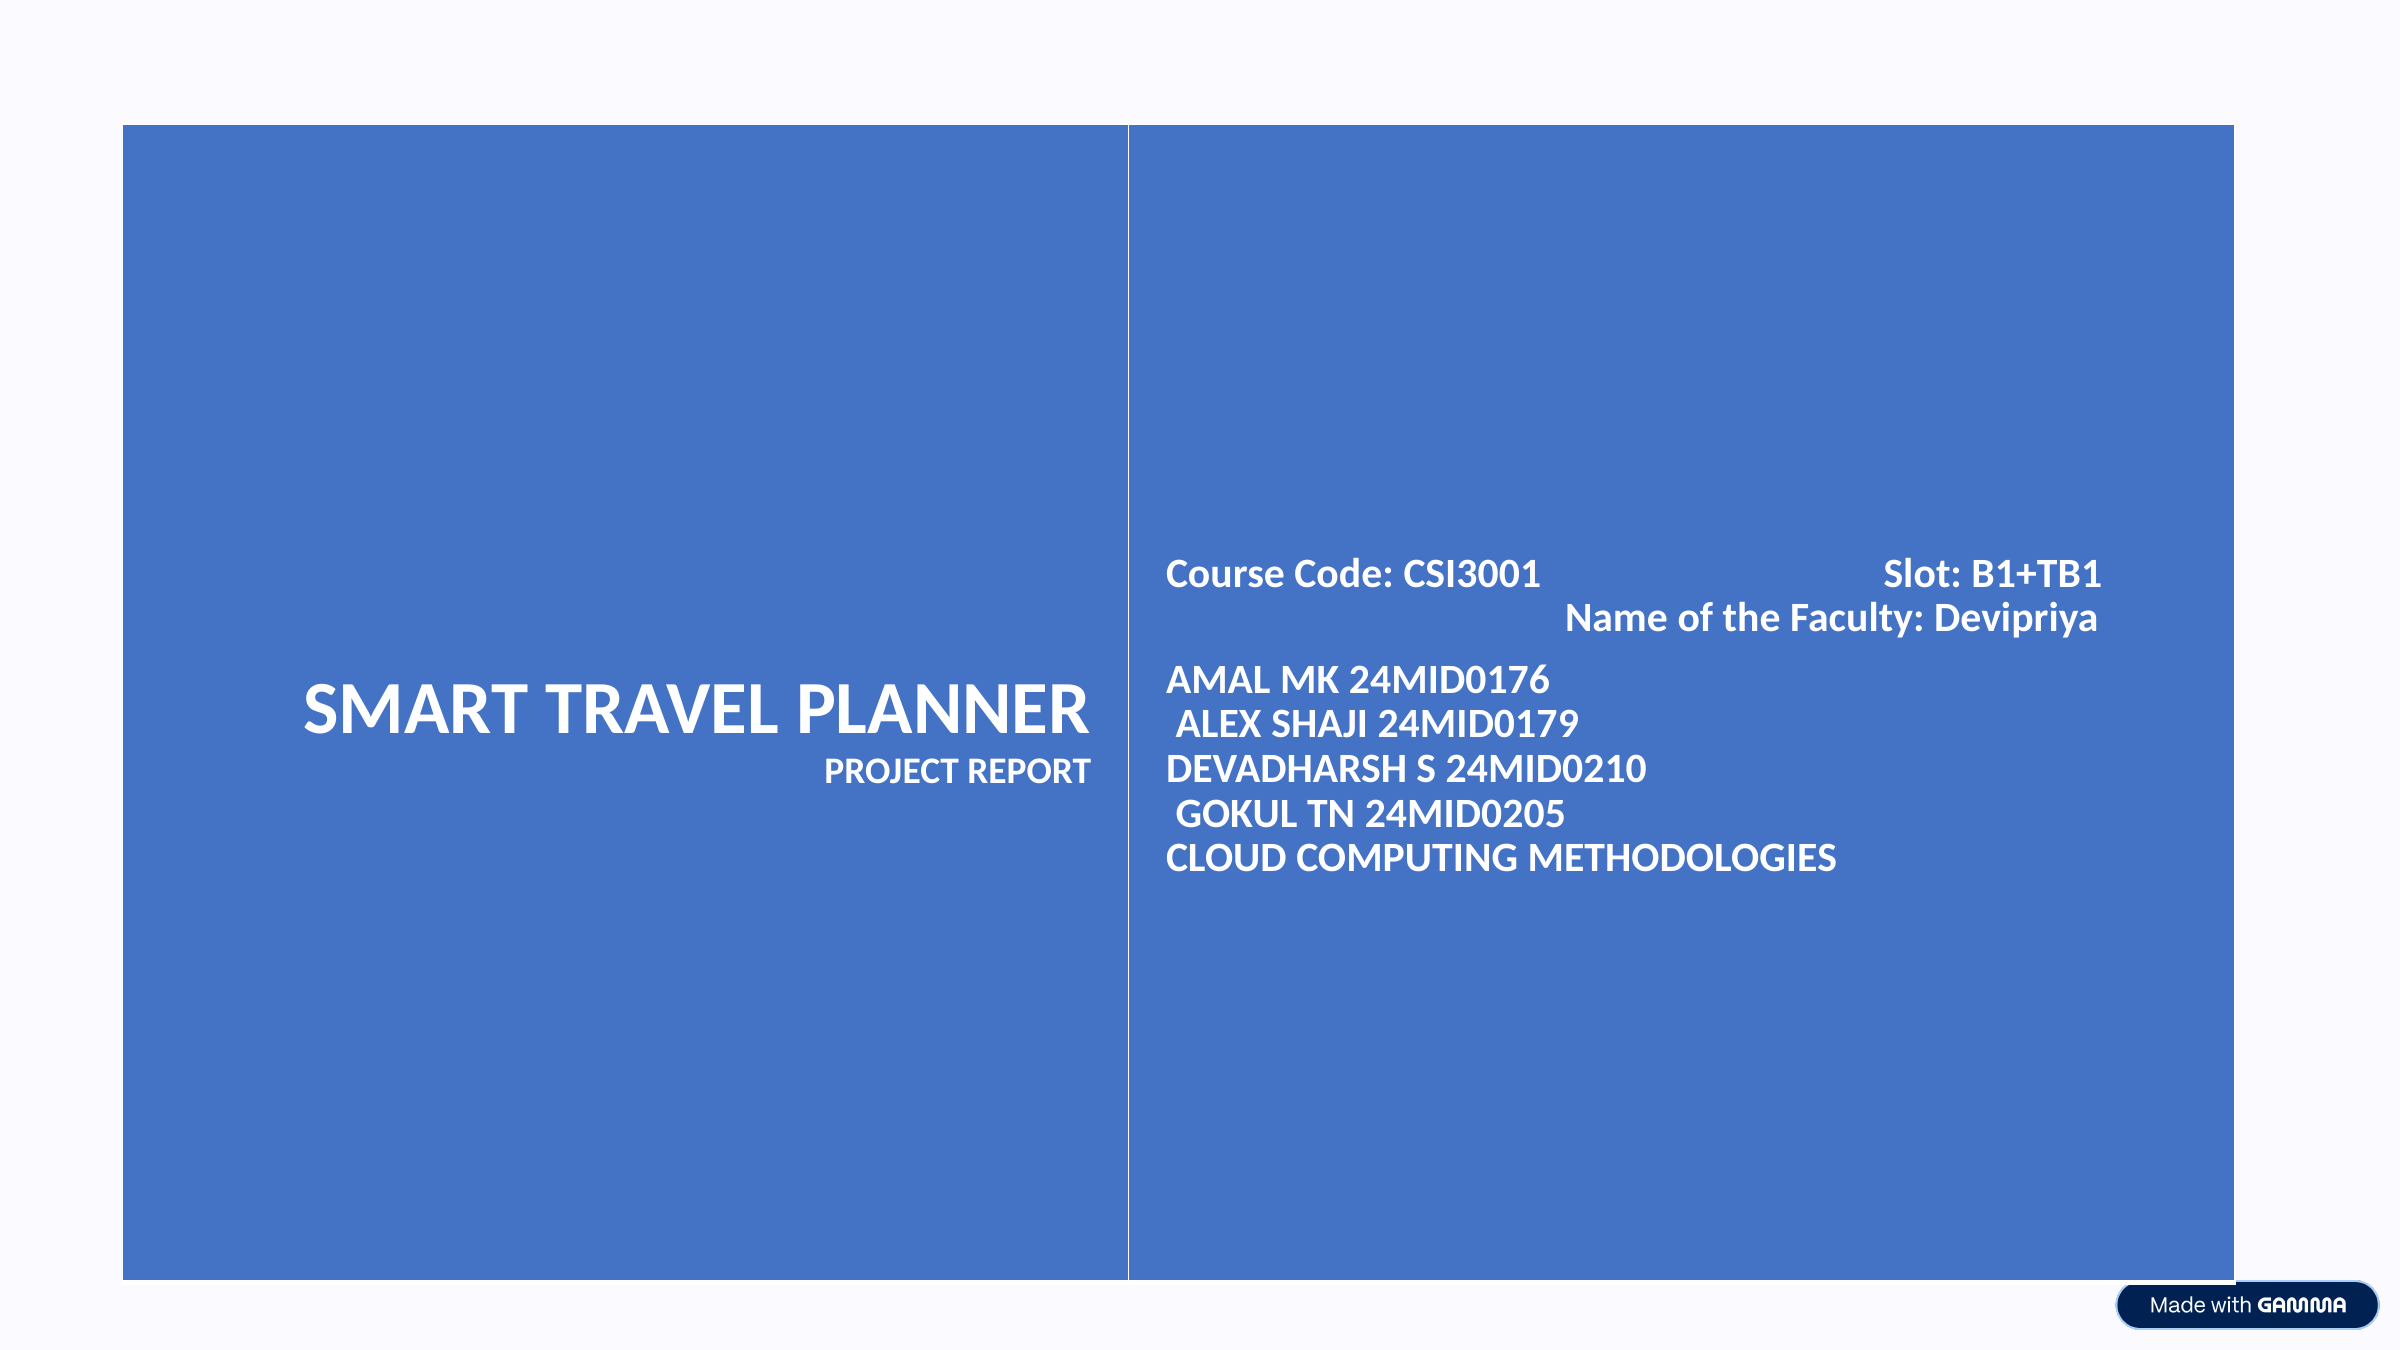

| SMART TRAVEl PLANNER PROJECT REPORT | Course Code: CSI3001 Slot: B1+TB1 Name of the Faculty: Devipriya AMAL MK 24MID0176 ALEX SHAJI 24MID0179 DEVADHARSH S 24MID0210 GOKUL TN 24MID0205 CLOUD COMPUTING METHODOLOGIES |
| --- | --- |